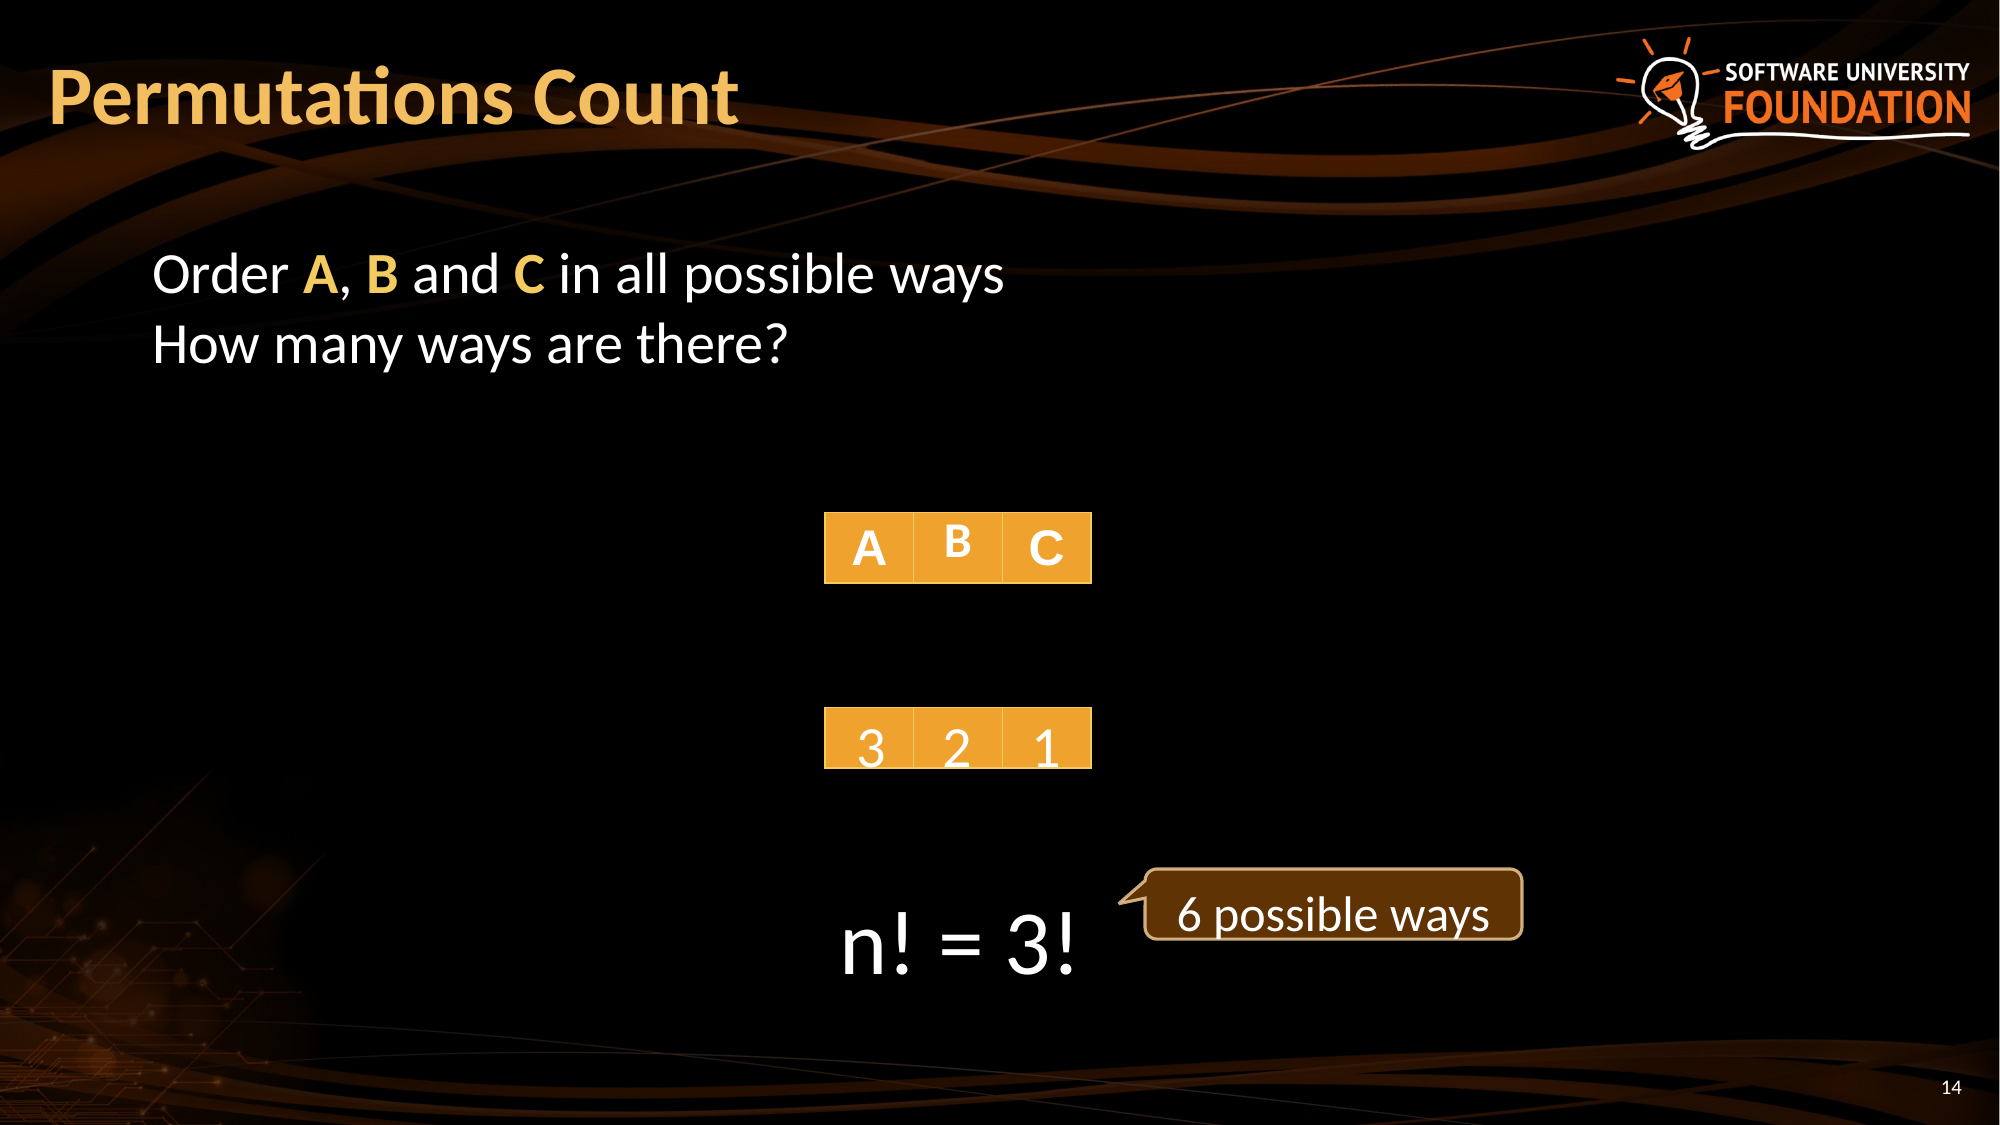

# Permutations Count
Order A, B and C in all possible ways
How many ways are there?
| A | B | C |
| --- | --- | --- |
3
2
1
|  |  |  |
| --- | --- | --- |
6 possible ways
n! = 3!
14